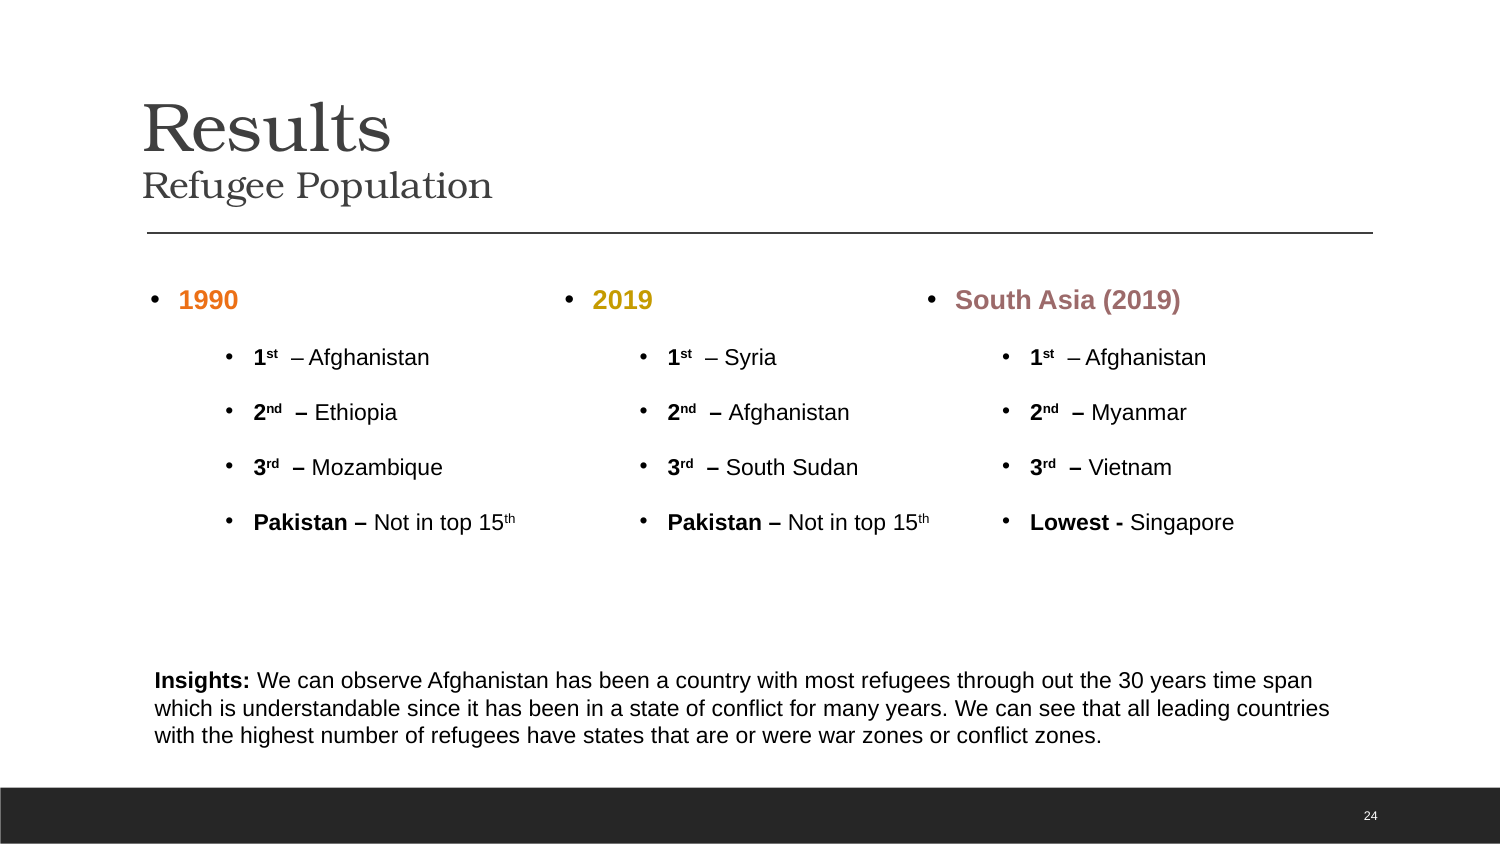

# Results Refugee Population
2019
1st  – Syria
2nd  – Afghanistan
3rd  – South Sudan
Pakistan – Not in top 15th
South Asia (2019)
1st  – Afghanistan
2nd  – Myanmar
3rd  – Vietnam
Lowest - Singapore
1990
1st  – Afghanistan
2nd  – Ethiopia
3rd  – Mozambique
Pakistan – Not in top 15th
Insights: We can observe Afghanistan has been a country with most refugees through out the 30 years time span which is understandable since it has been in a state of conflict for many years. We can see that all leading countries with the highest number of refugees have states that are or were war zones or conflict zones.
24